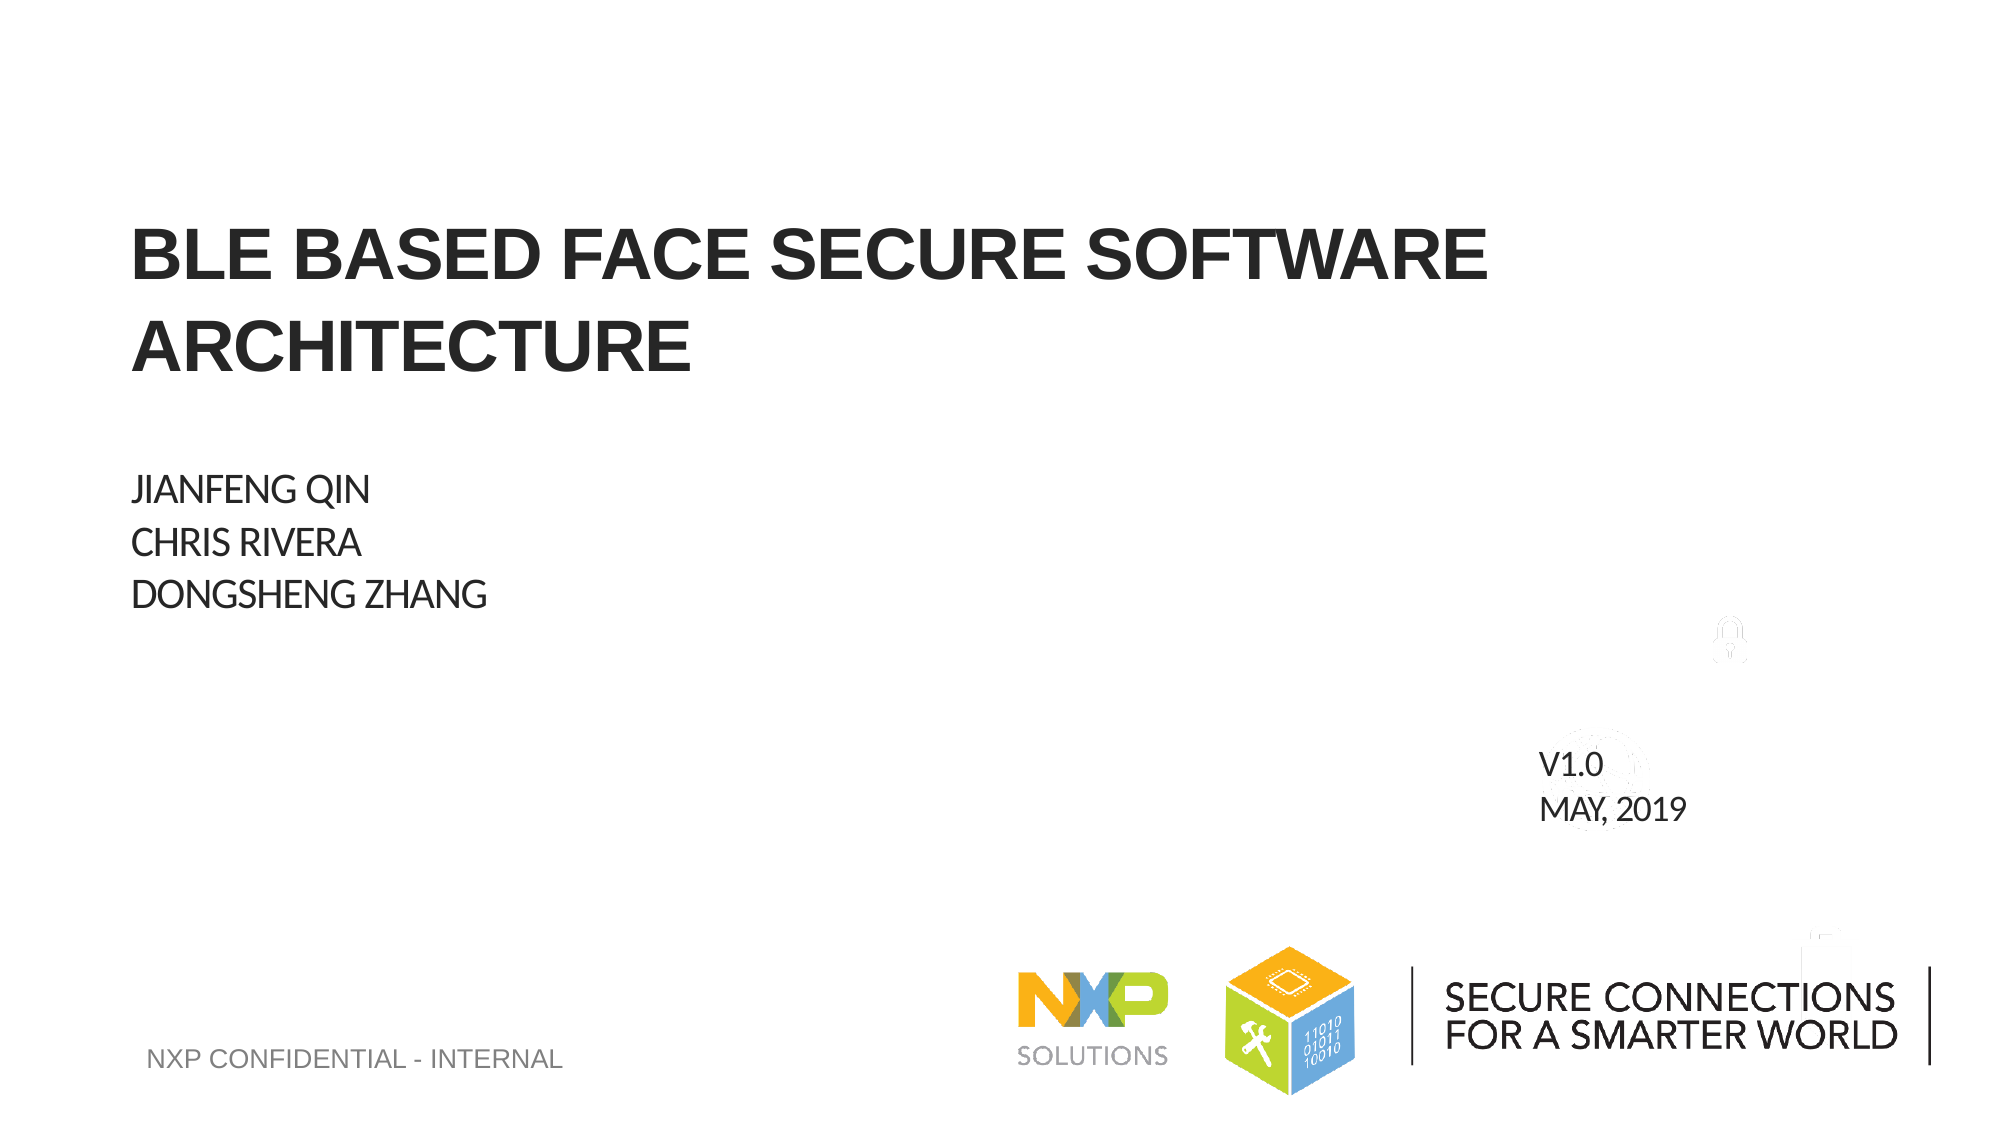

# BLE BASED Face secure SOFTWARE ARCHITECTURE
Jianfeng qin
CHRIS RIVERA
DongshenG zhang

V1.0
may, 2019